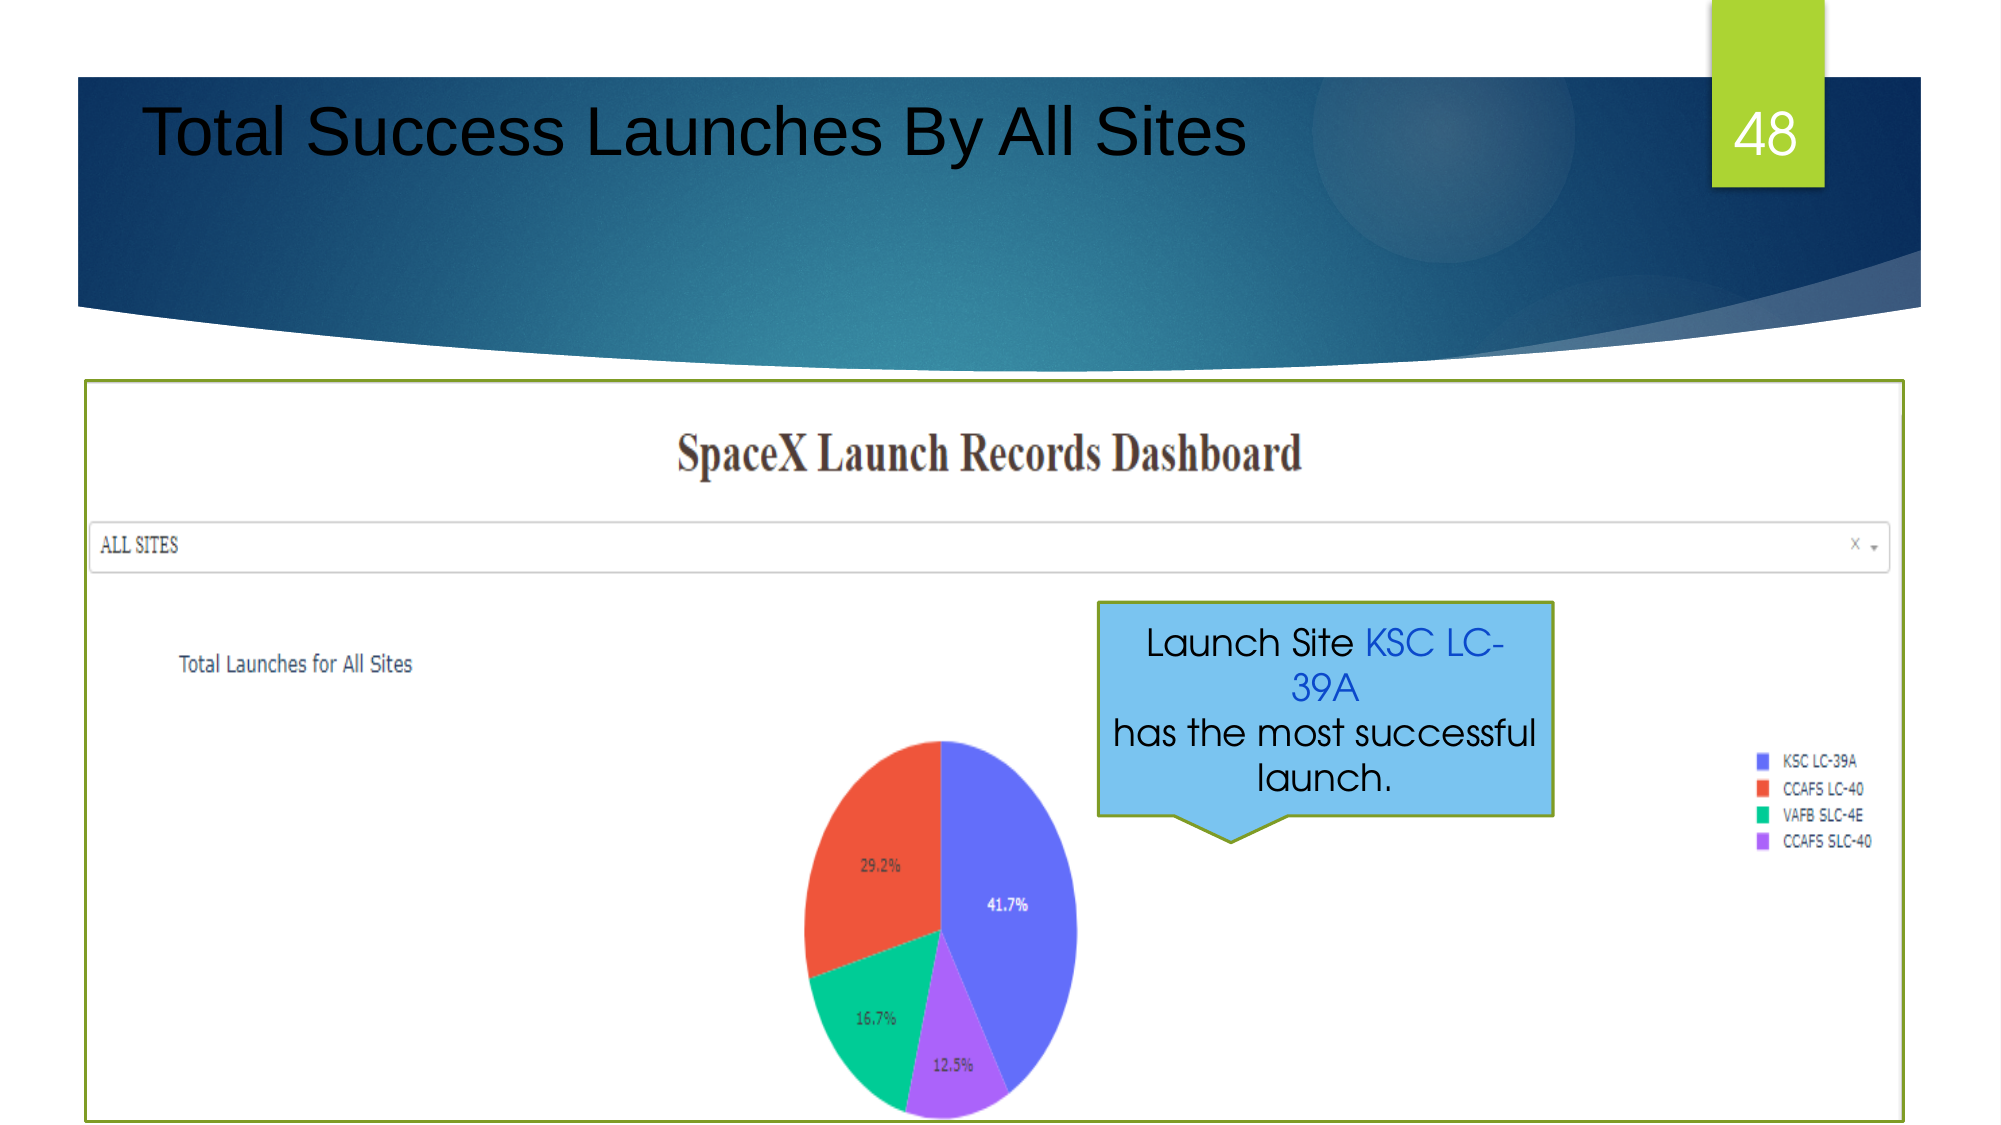

48
Total Success Launches By All Sites

Launch Site KSC LC-39A
has the most successful launch.